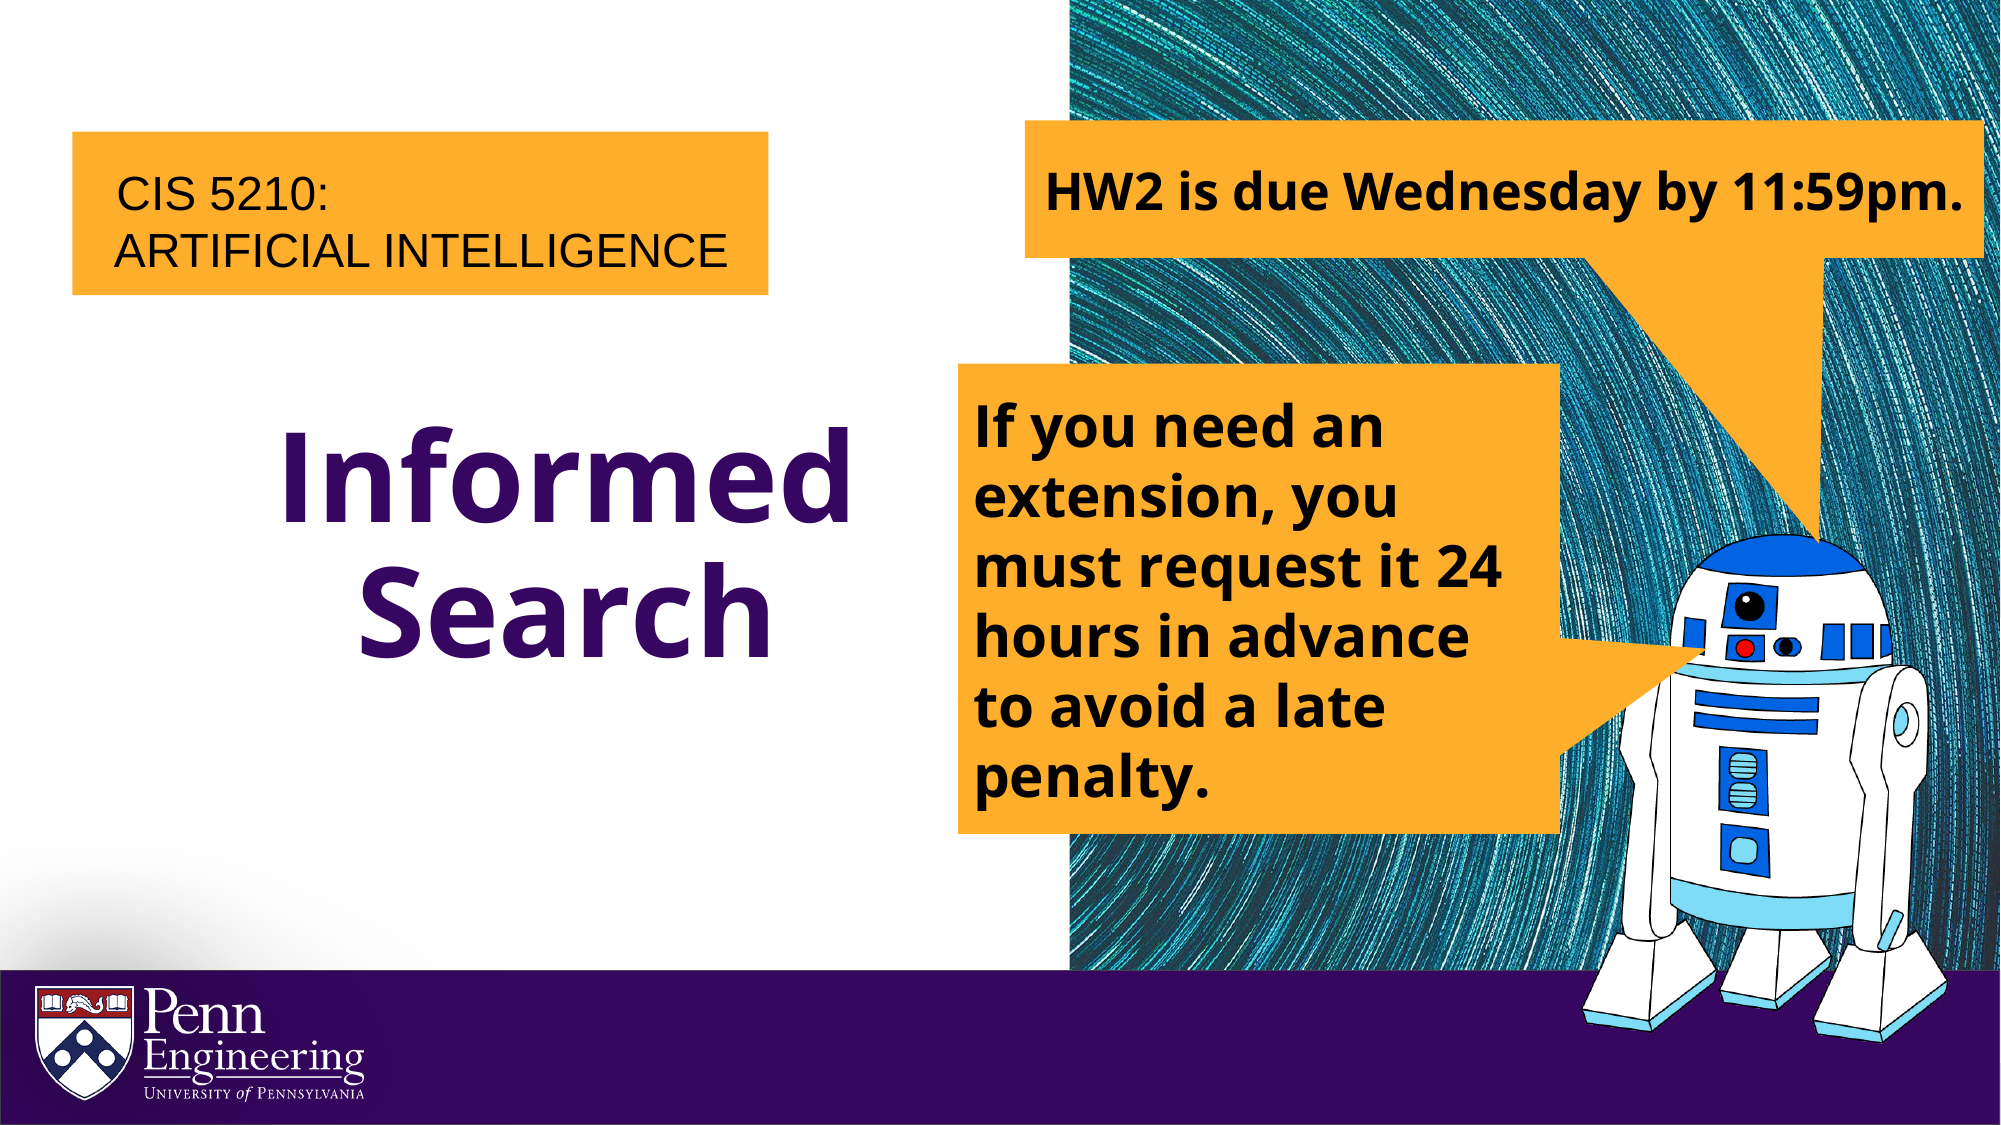

HW2 is due Wednesday by 11:59pm.
# Informed Search
If you need an extension, you must request it 24 hours in advance to avoid a late penalty.